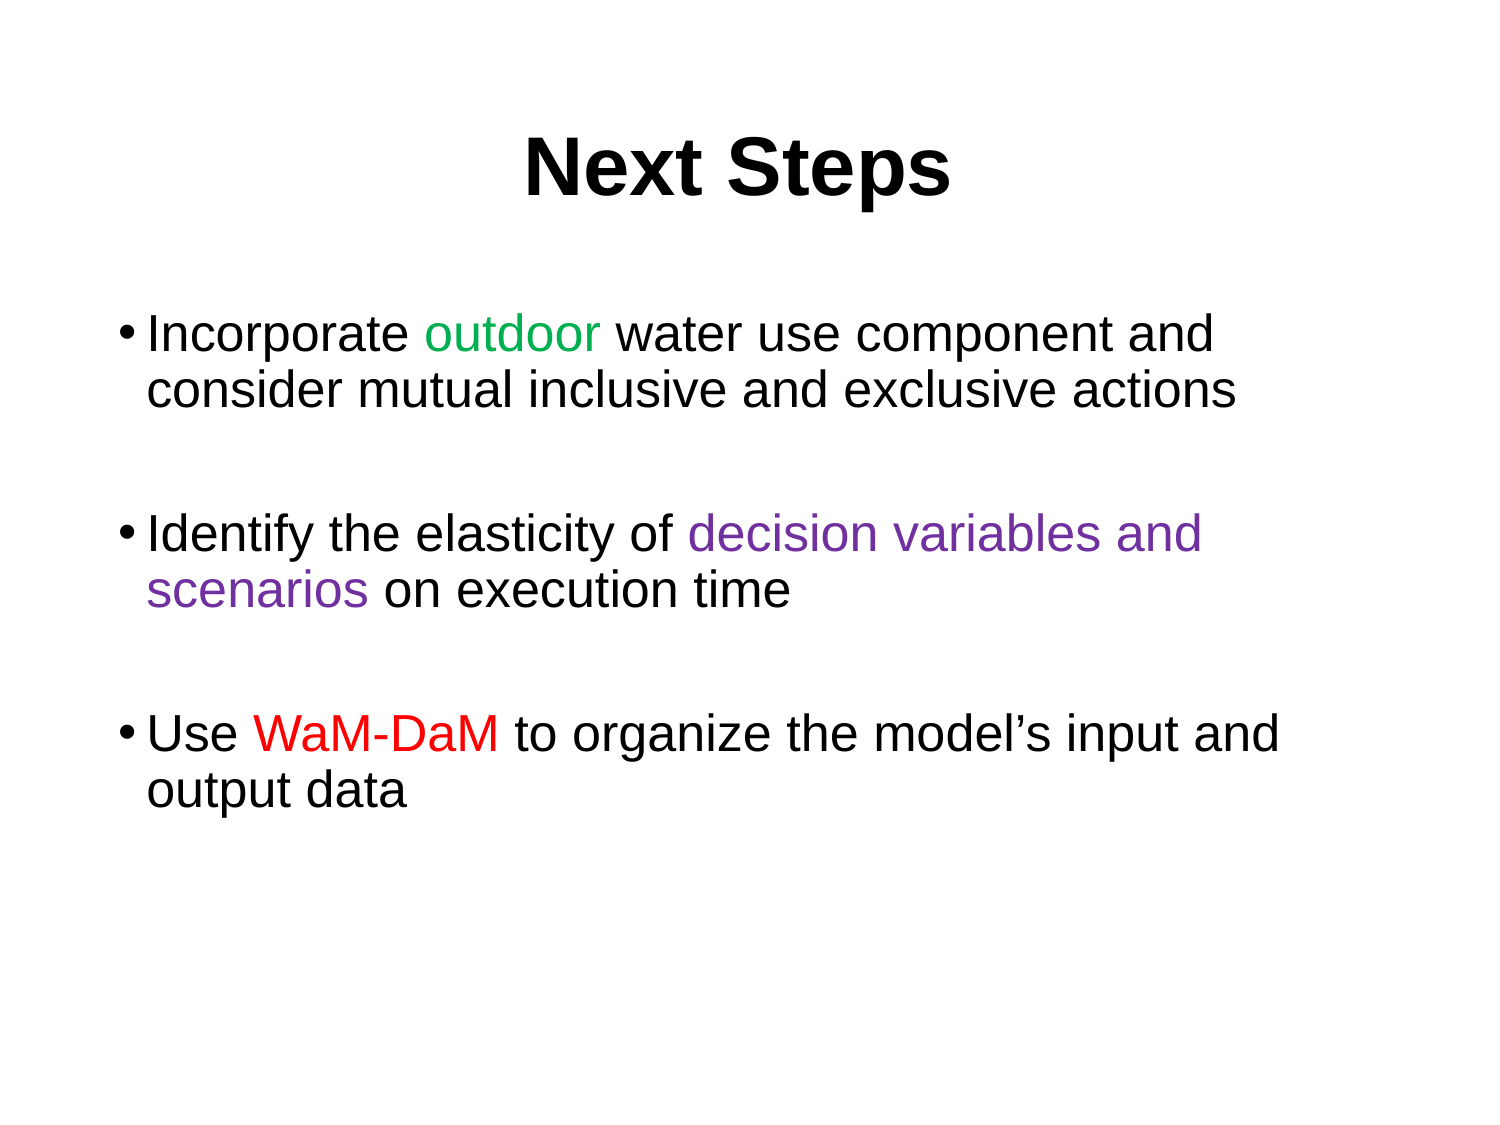

# Next Steps
Incorporate outdoor water use component and consider mutual inclusive and exclusive actions

Identify the elasticity of decision variables and scenarios on execution time

Use WaM-DaM to organize the model’s input and output data